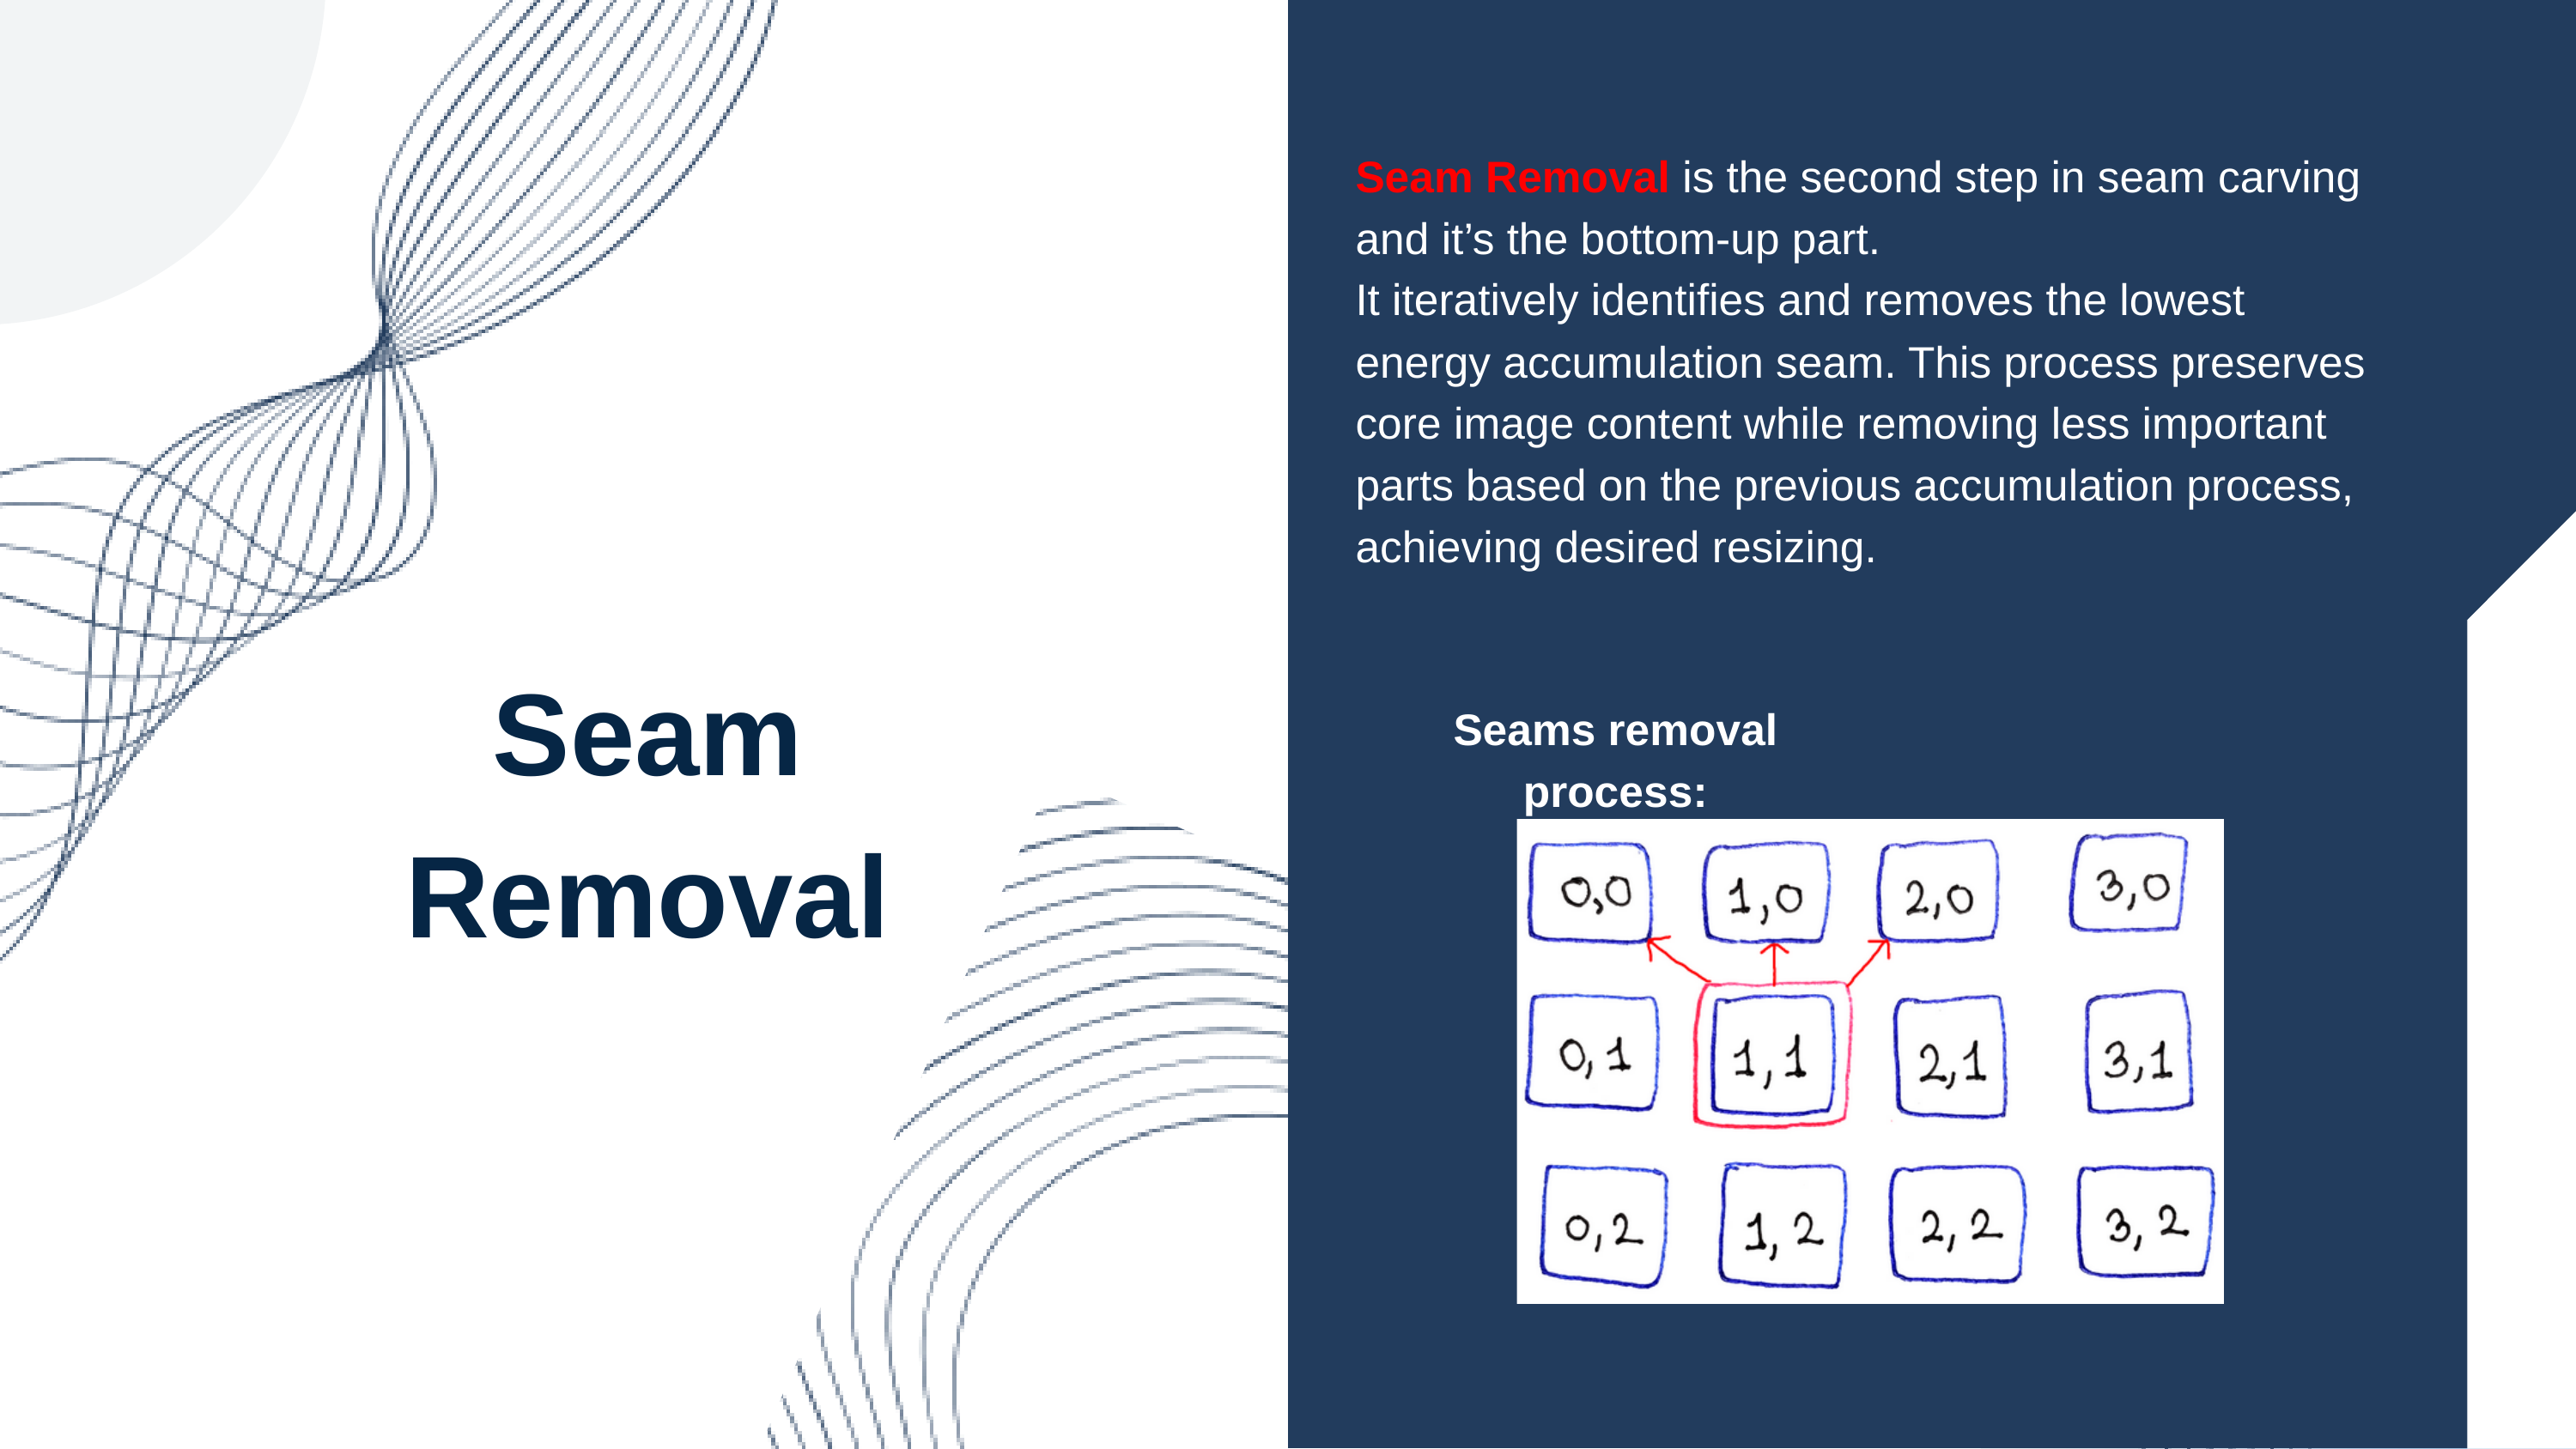

Seam Removal is the second step in seam carving and it’s the bottom-up part.
It iteratively identifies and removes the lowest energy accumulation seam. This process preserves core image content while removing less important parts based on the previous accumulation process, achieving desired resizing.
Seam Removal
Seams removal process: